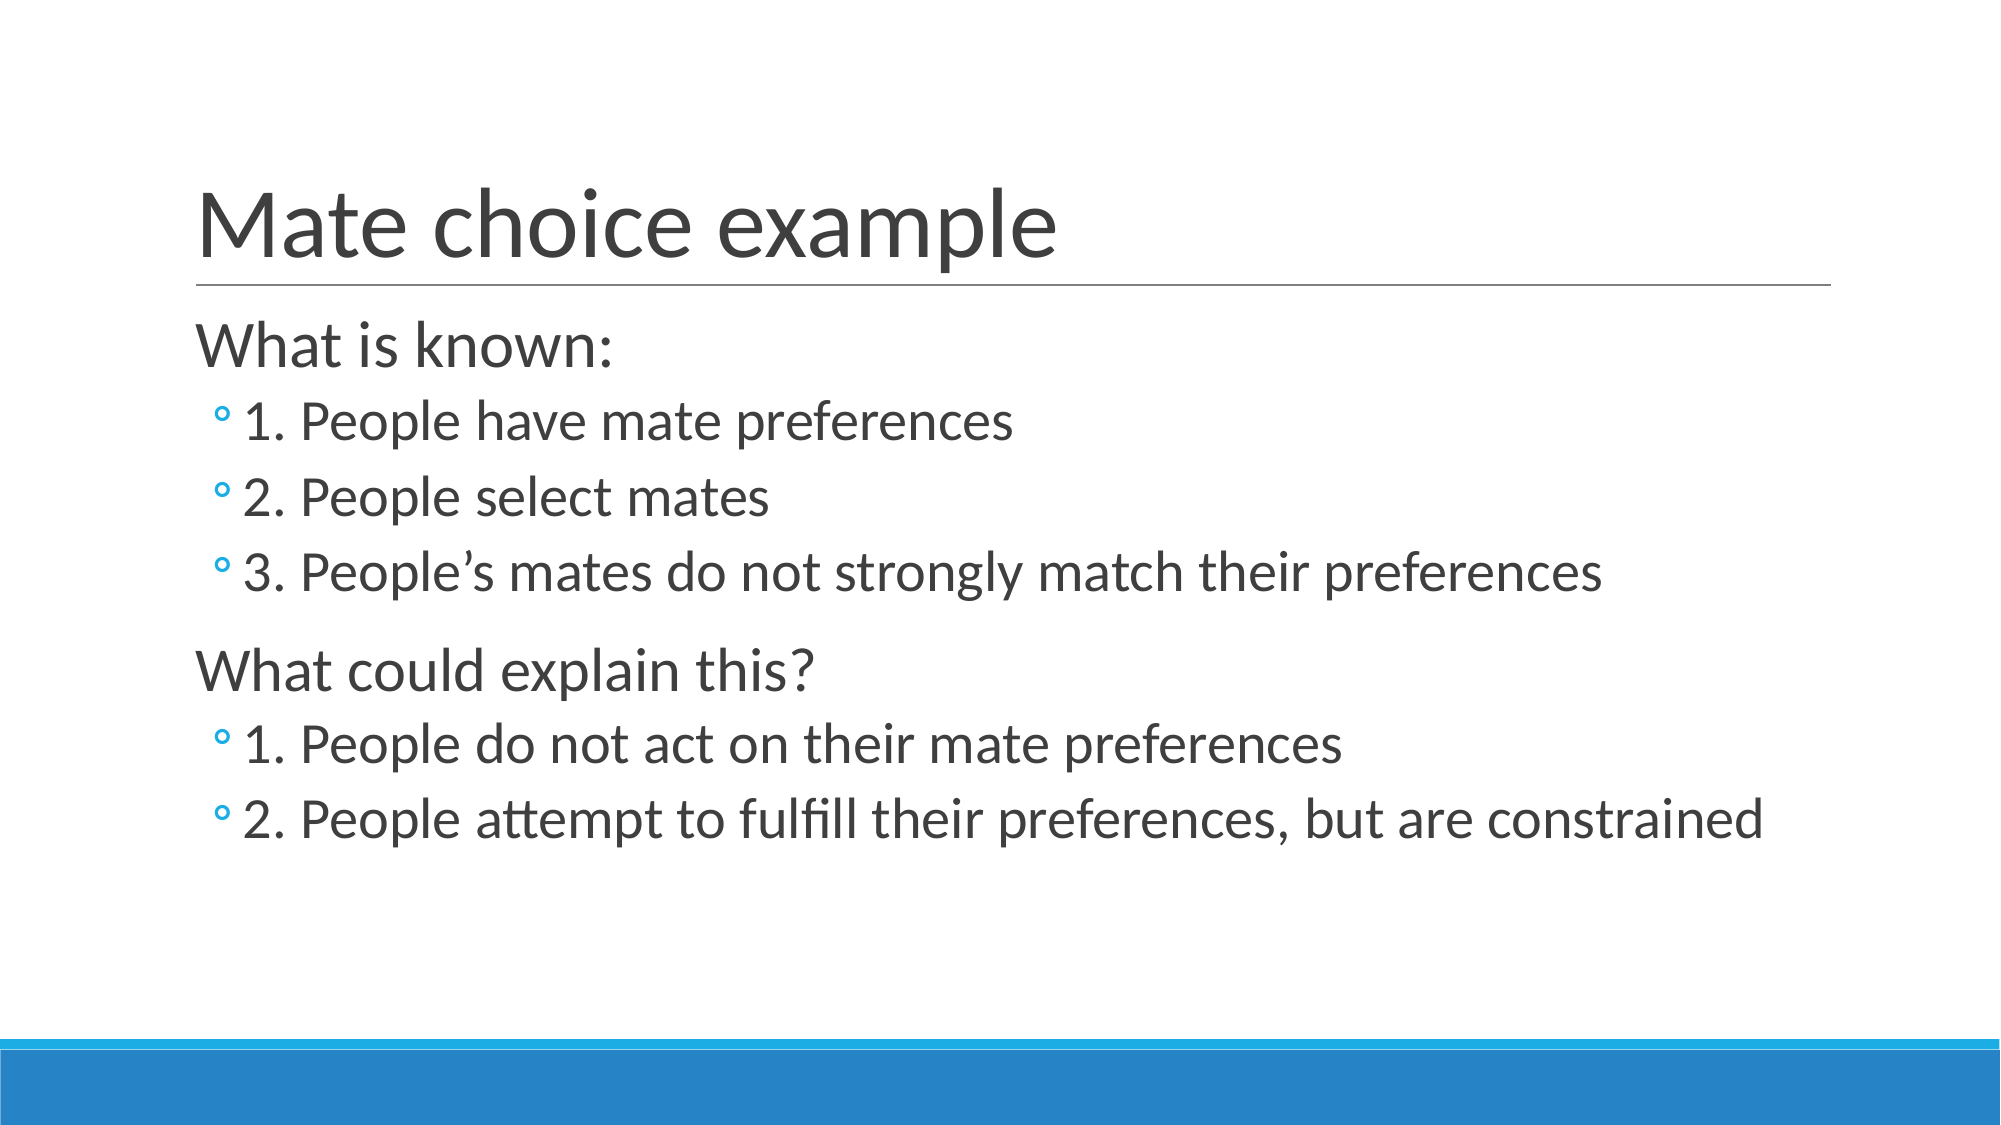

# Mate choice example
What is known:
1. People have mate preferences
2. People select mates
3. People’s mates do not strongly match their preferences
What could explain this?
1. People do not act on their mate preferences
2. People attempt to fulfill their preferences, but are constrained